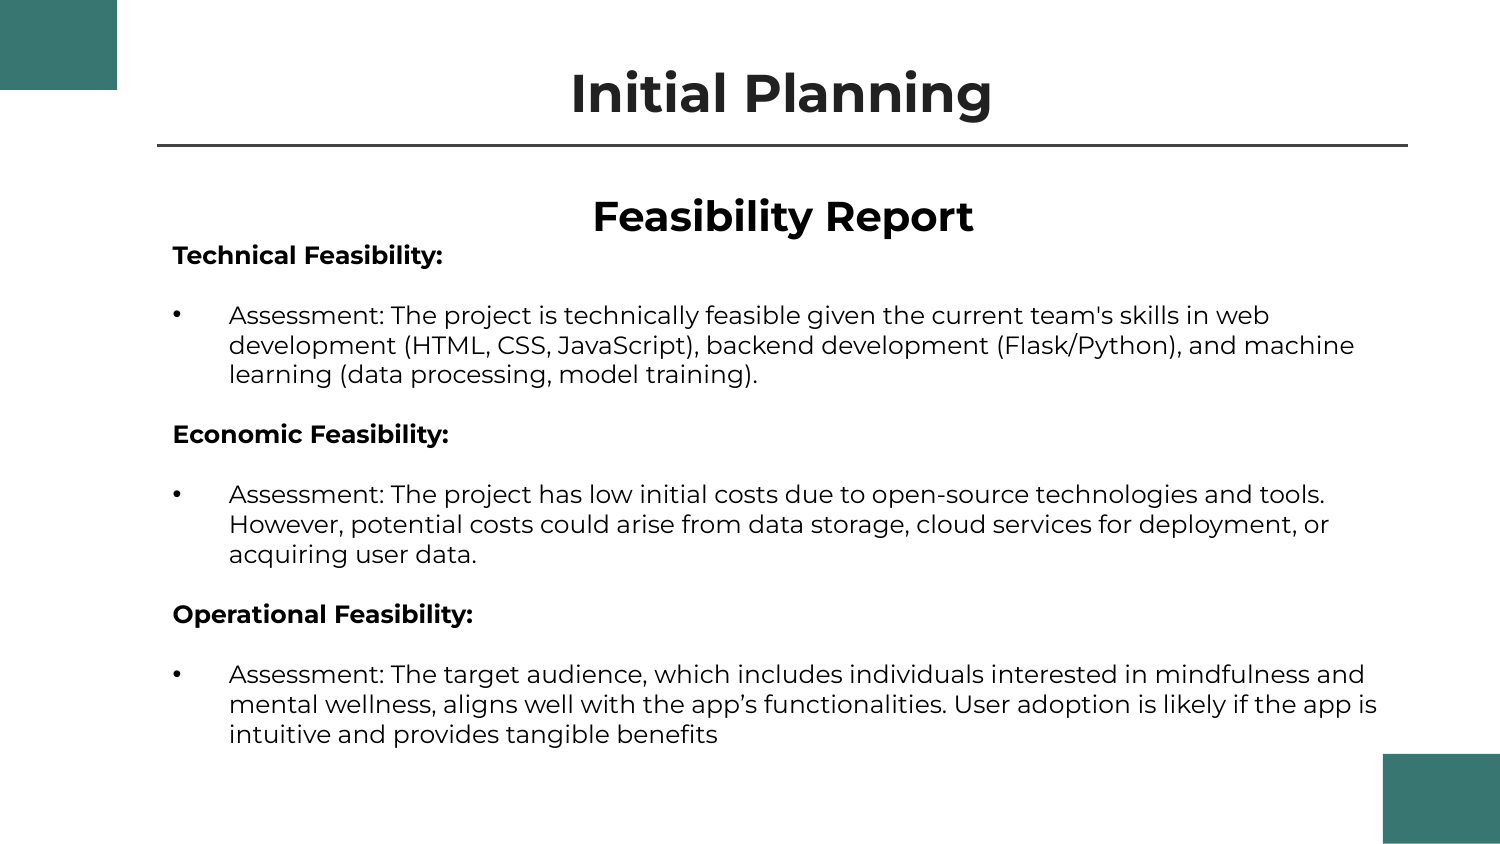

# Initial Planning
Feasibility Report
Technical Feasibility:

Assessment: The project is technically feasible given the current team's skills in web development (HTML, CSS, JavaScript), backend development (Flask/Python), and machine learning (data processing, model training).

Economic Feasibility:

Assessment: The project has low initial costs due to open-source technologies and tools. However, potential costs could arise from data storage, cloud services for deployment, or acquiring user data.

Operational Feasibility:

Assessment: The target audience, which includes individuals interested in mindfulness and mental wellness, aligns well with the app’s functionalities. User adoption is likely if the app is intuitive and provides tangible benefits